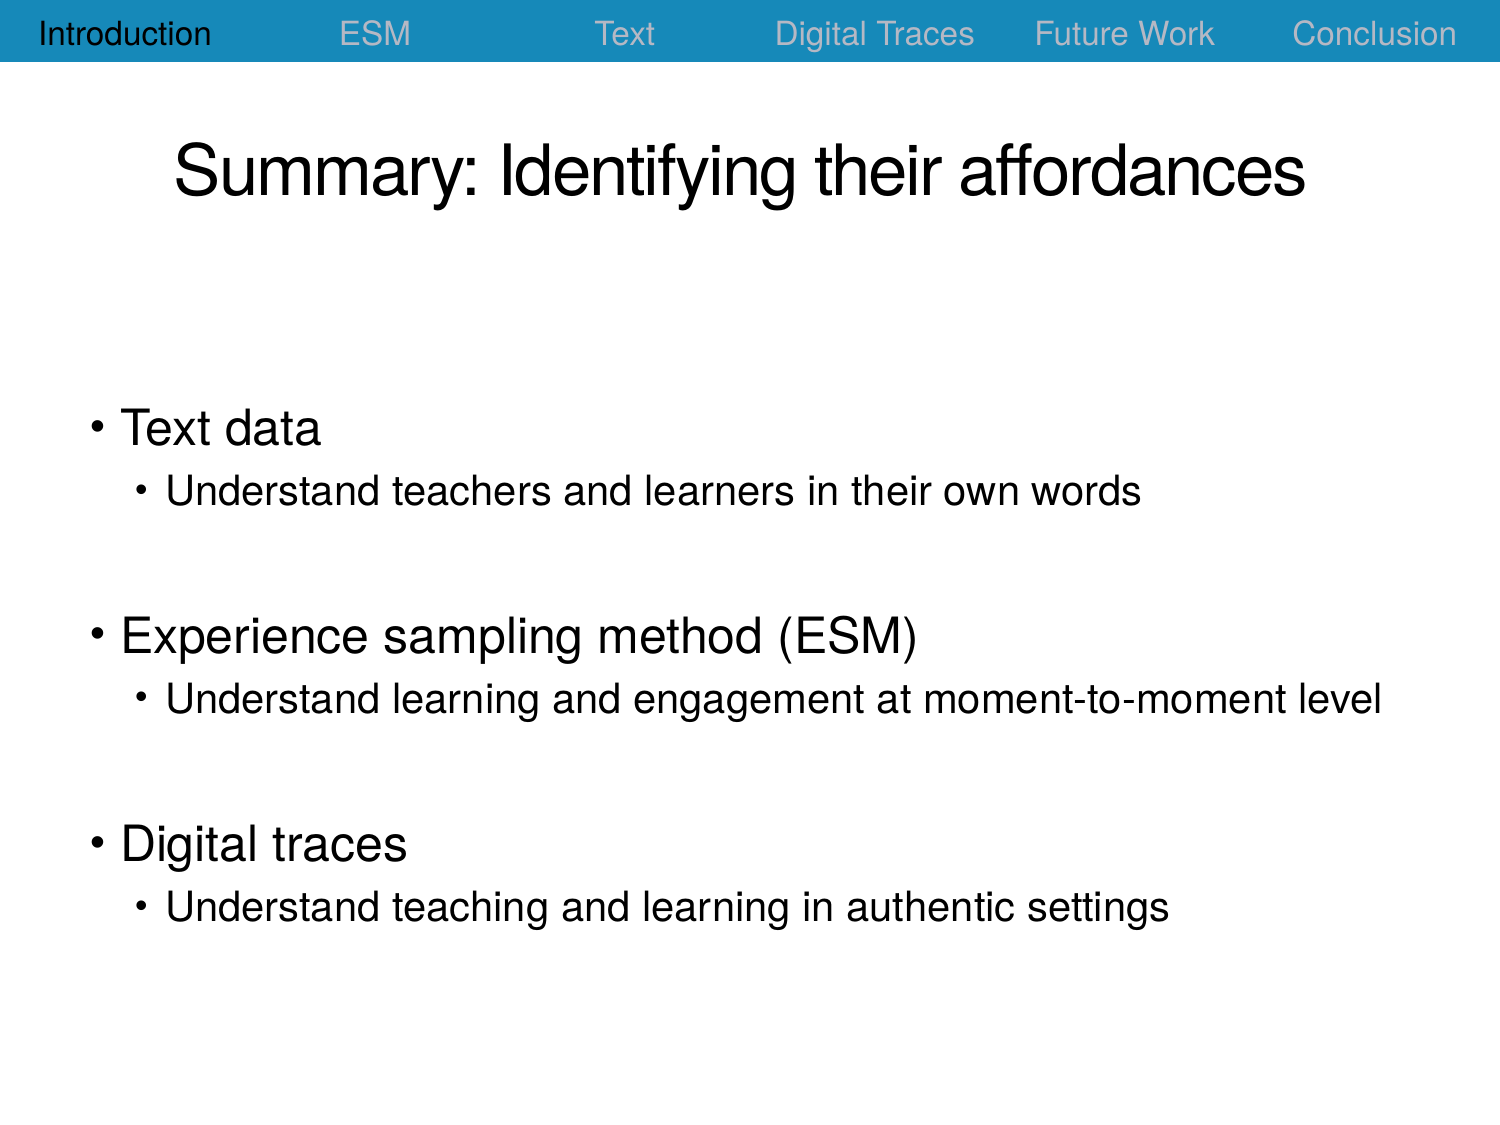

| Introduction | ESM | Text | Digital Traces | Future Work | Conclusion |
| --- | --- | --- | --- | --- | --- |
# Summary: Identifying their affordances
Text data
Understand teachers and learners in their own words

Experience sampling method (ESM)
Understand learning and engagement at moment-to-moment level

Digital traces
Understand teaching and learning in authentic settings